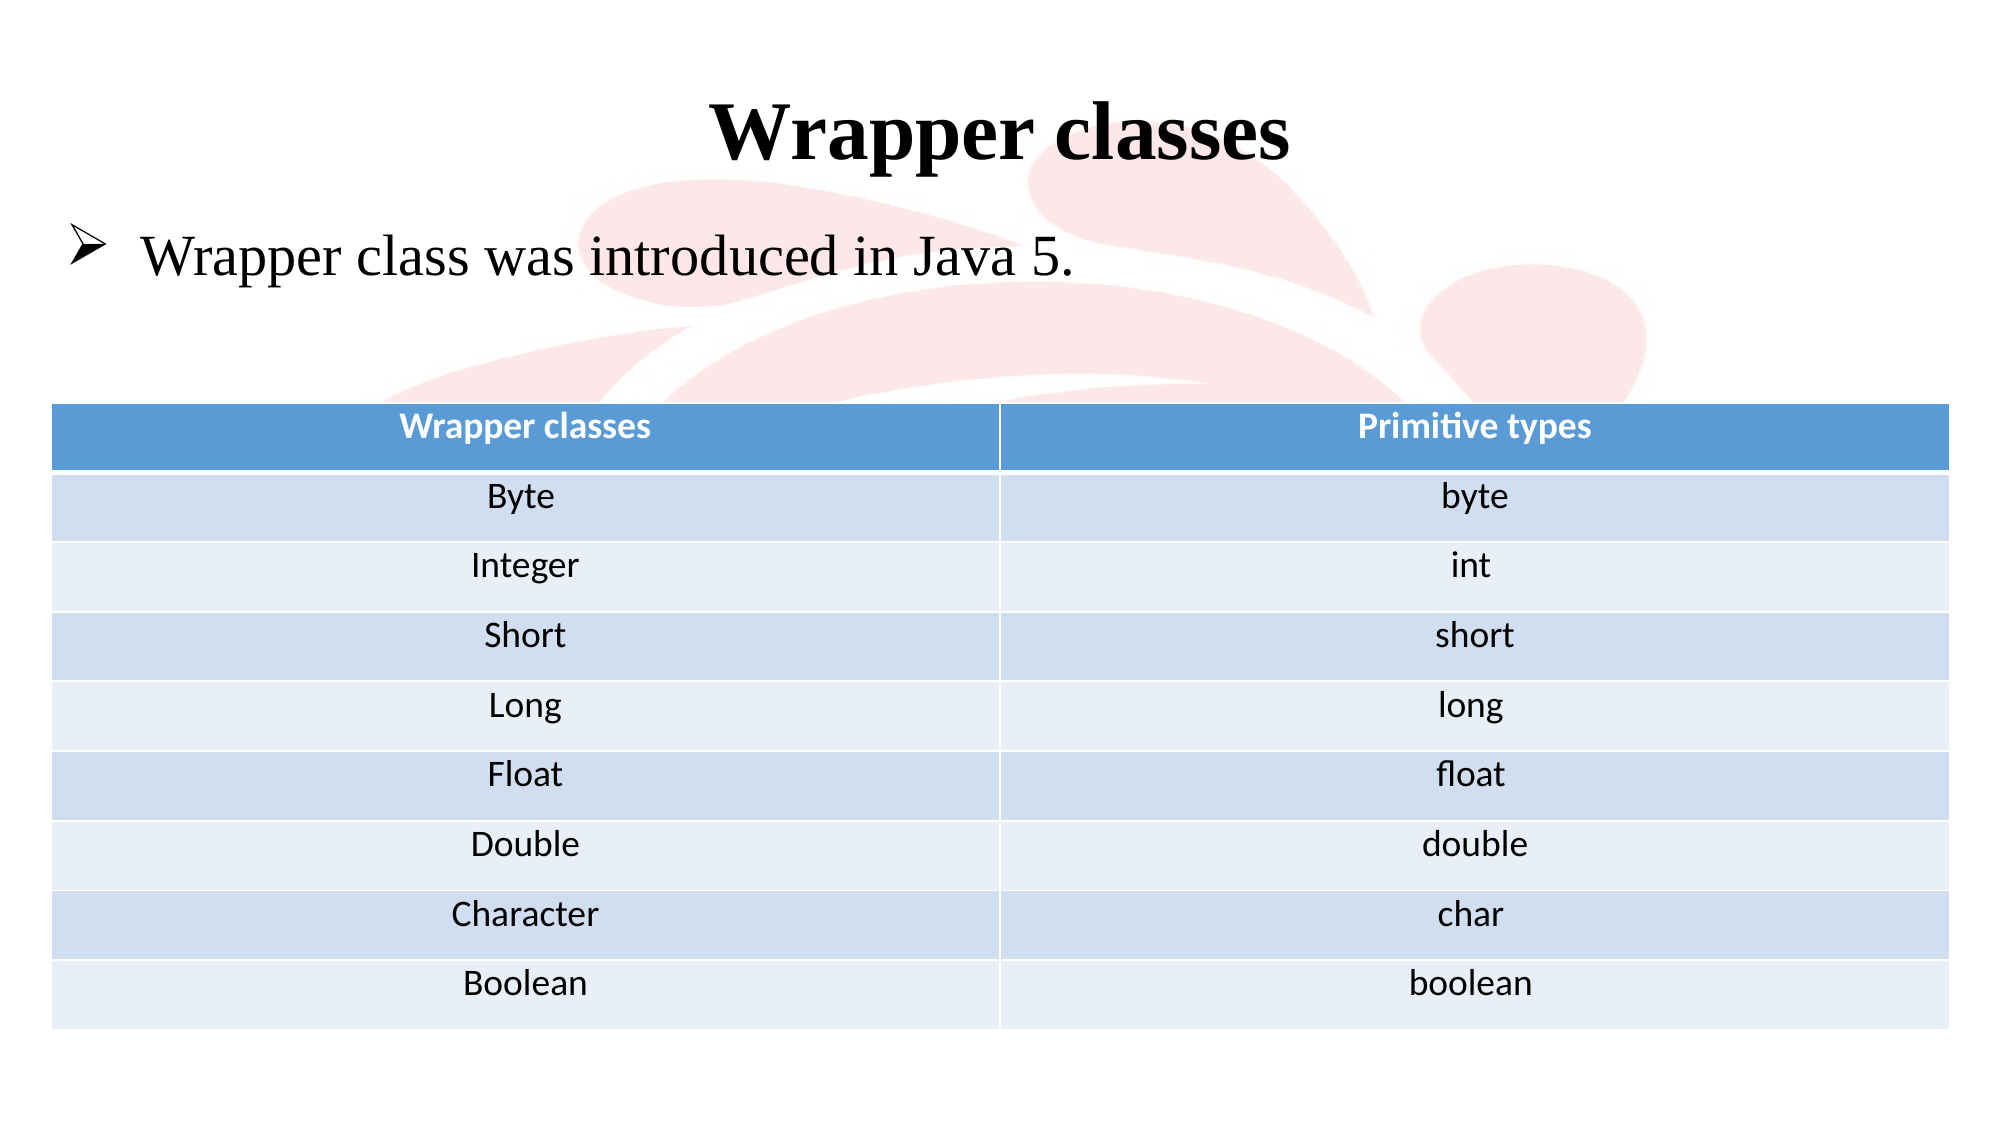

Wrapper classes
Wrapper class was introduced in Java 5.

| Wrapper classes | Primitive types |
| --- | --- |
| Byte | byte |
| Integer | int |
| Short | short |
| Long | long |
| Float | float |
| Double | double |
| Character | char |
| Boolean | boolean |